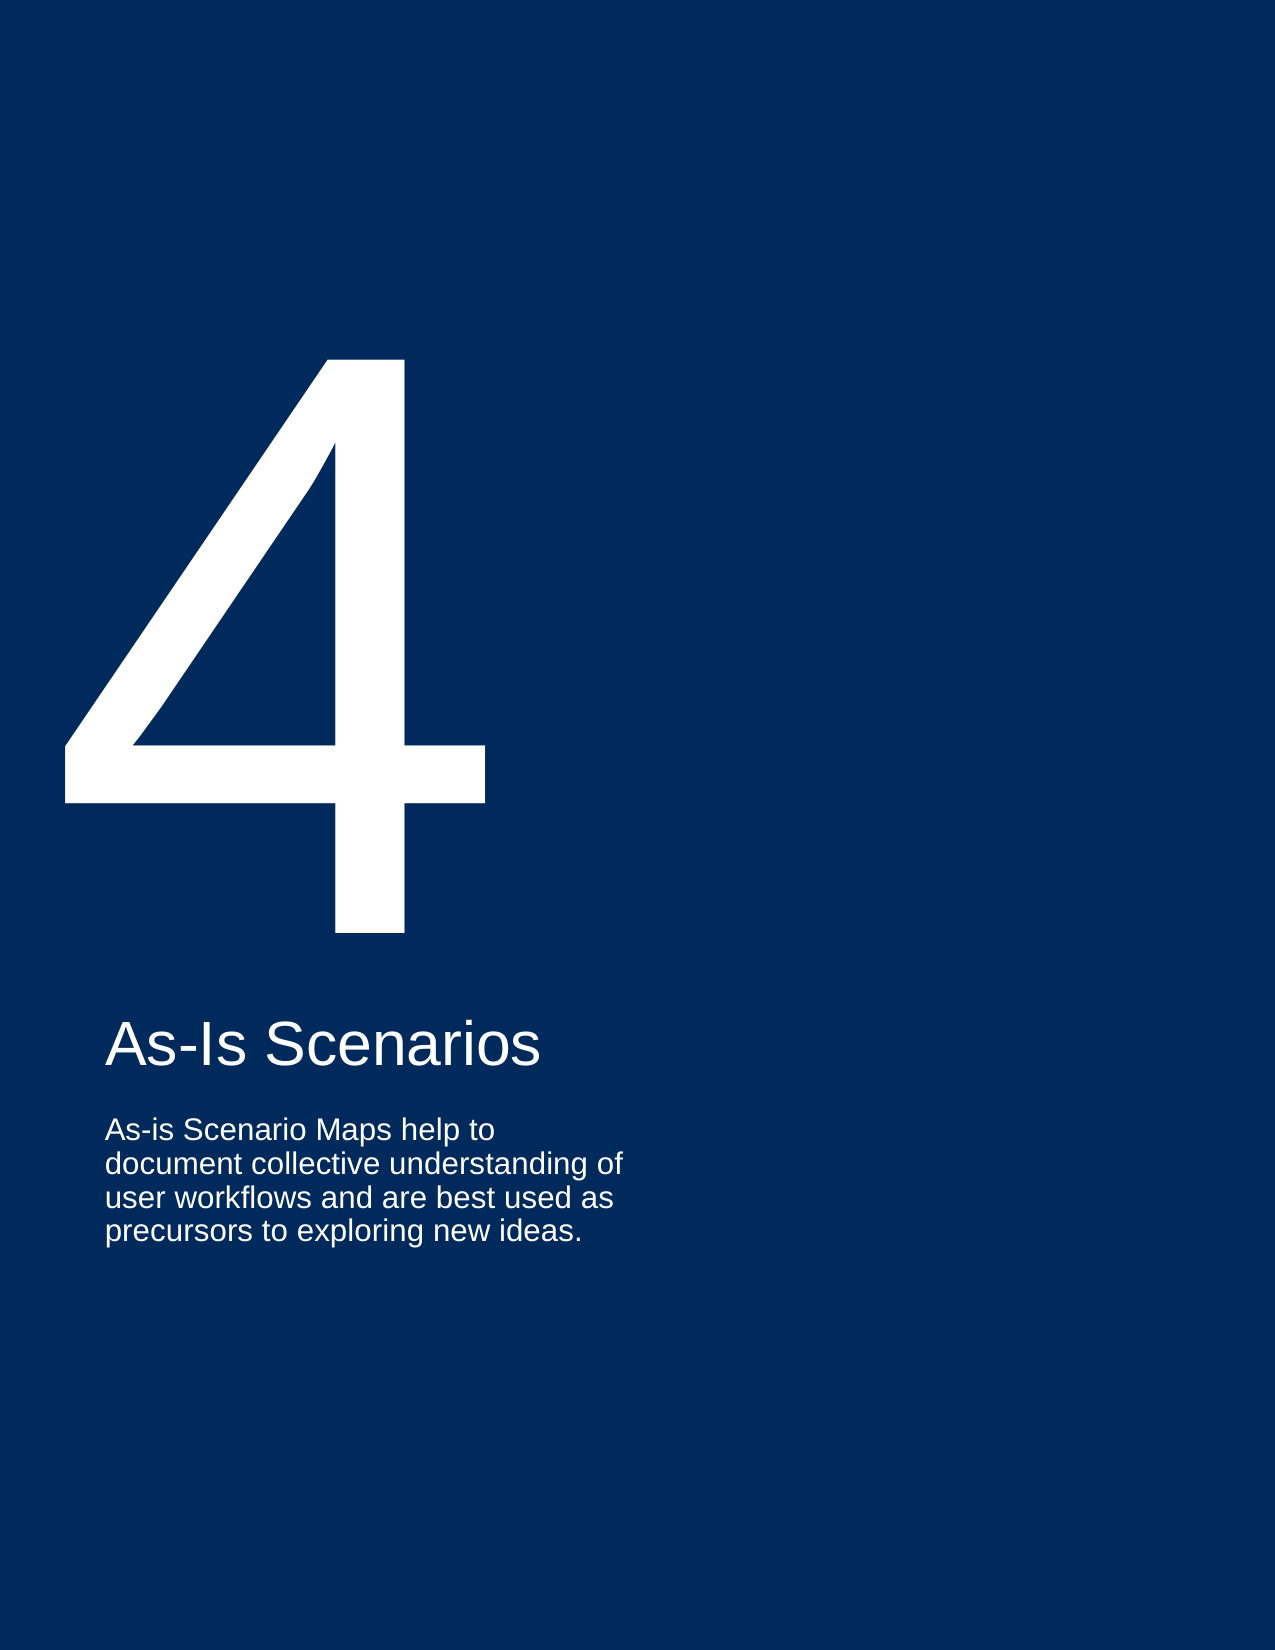

4
# As-Is Scenarios
As-is Scenario Maps help to document collective understanding of user workflows and are best used as precursors to exploring new ideas.